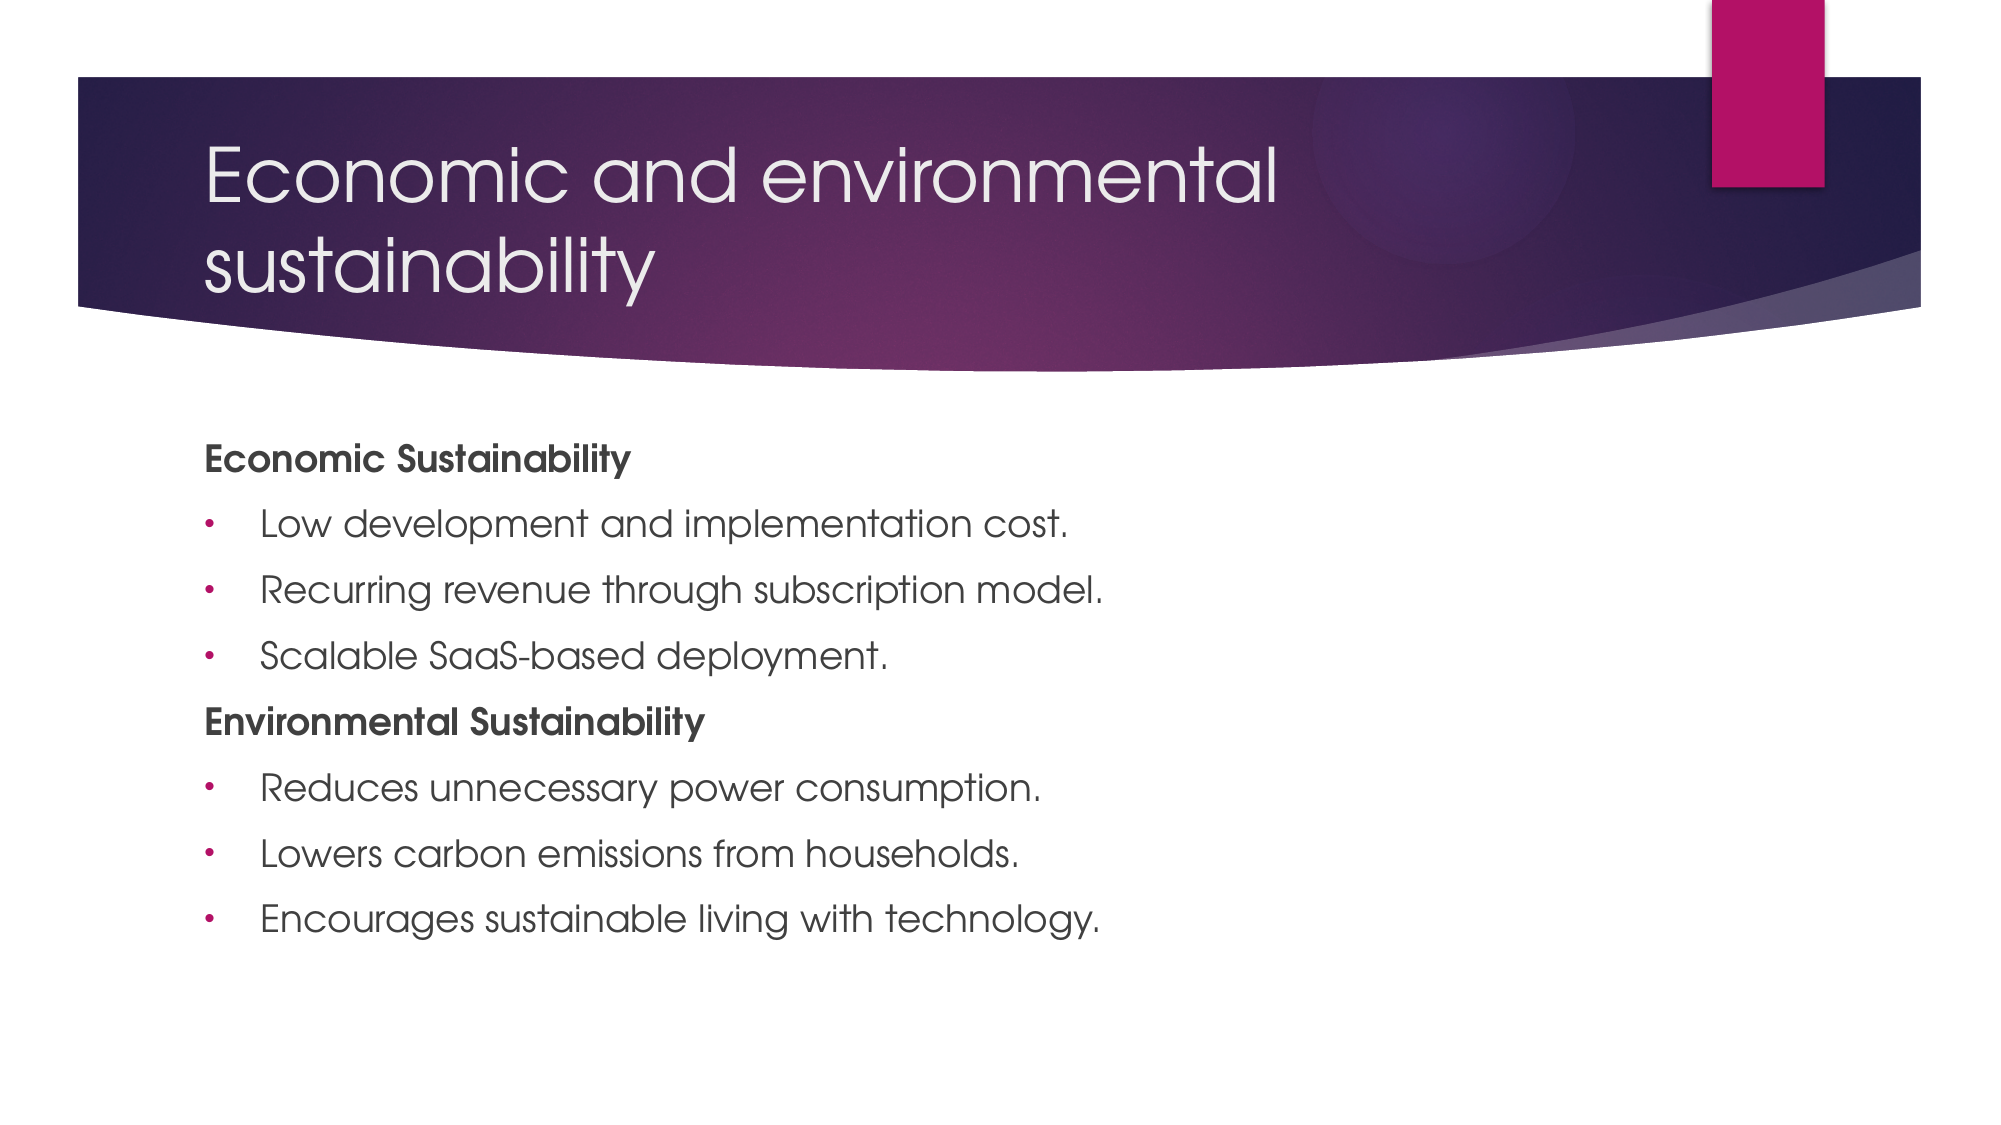

# Economic and environmental sustainability
Economic Sustainability
Low development and implementation cost.
Recurring revenue through subscription model.
Scalable SaaS-based deployment.
Environmental Sustainability
Reduces unnecessary power consumption.
Lowers carbon emissions from households.
Encourages sustainable living with technology.